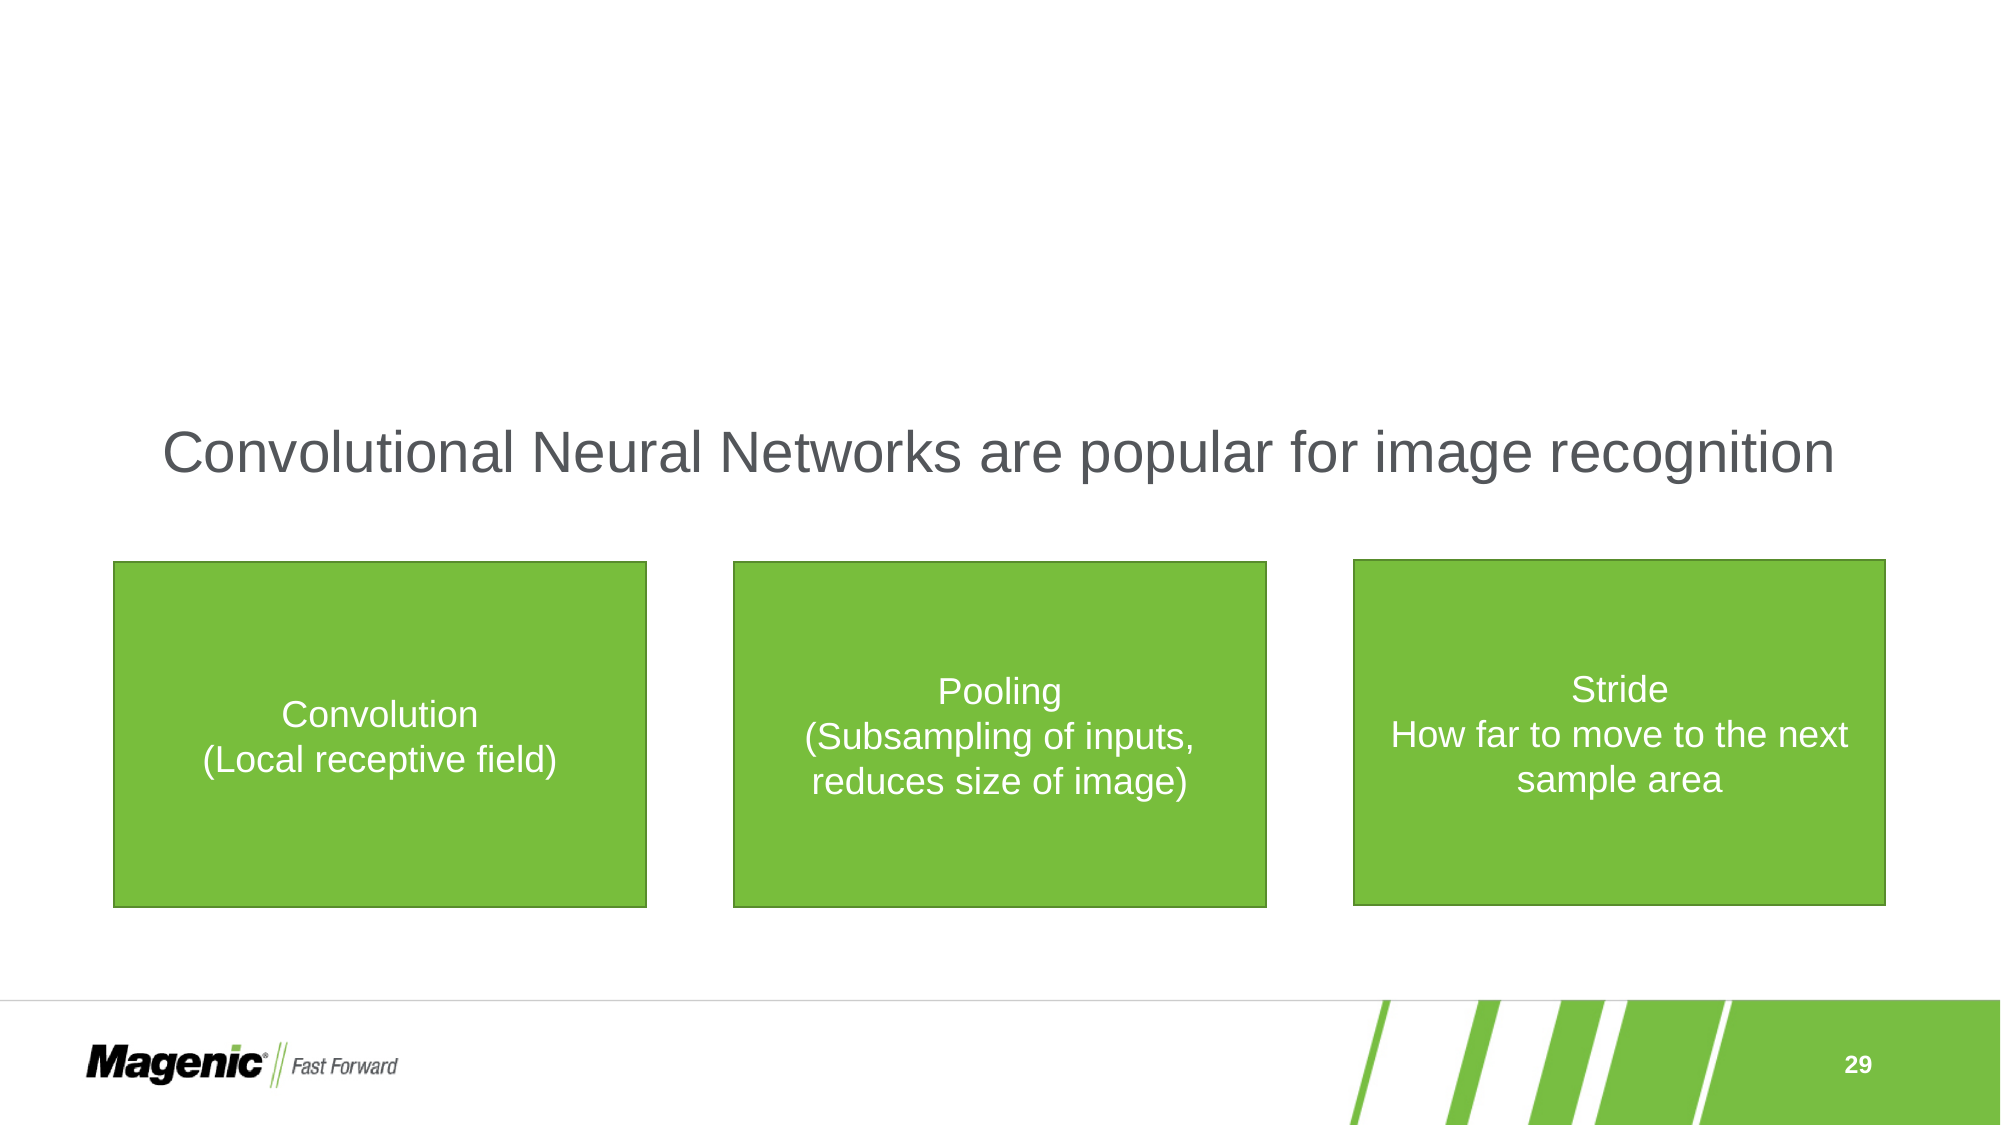

Convolutional Neural Networks are popular for image recognition
Stride
How far to move to the next sample area
Pooling
(Subsampling of inputs, reduces size of image)
Convolution
(Local receptive field)